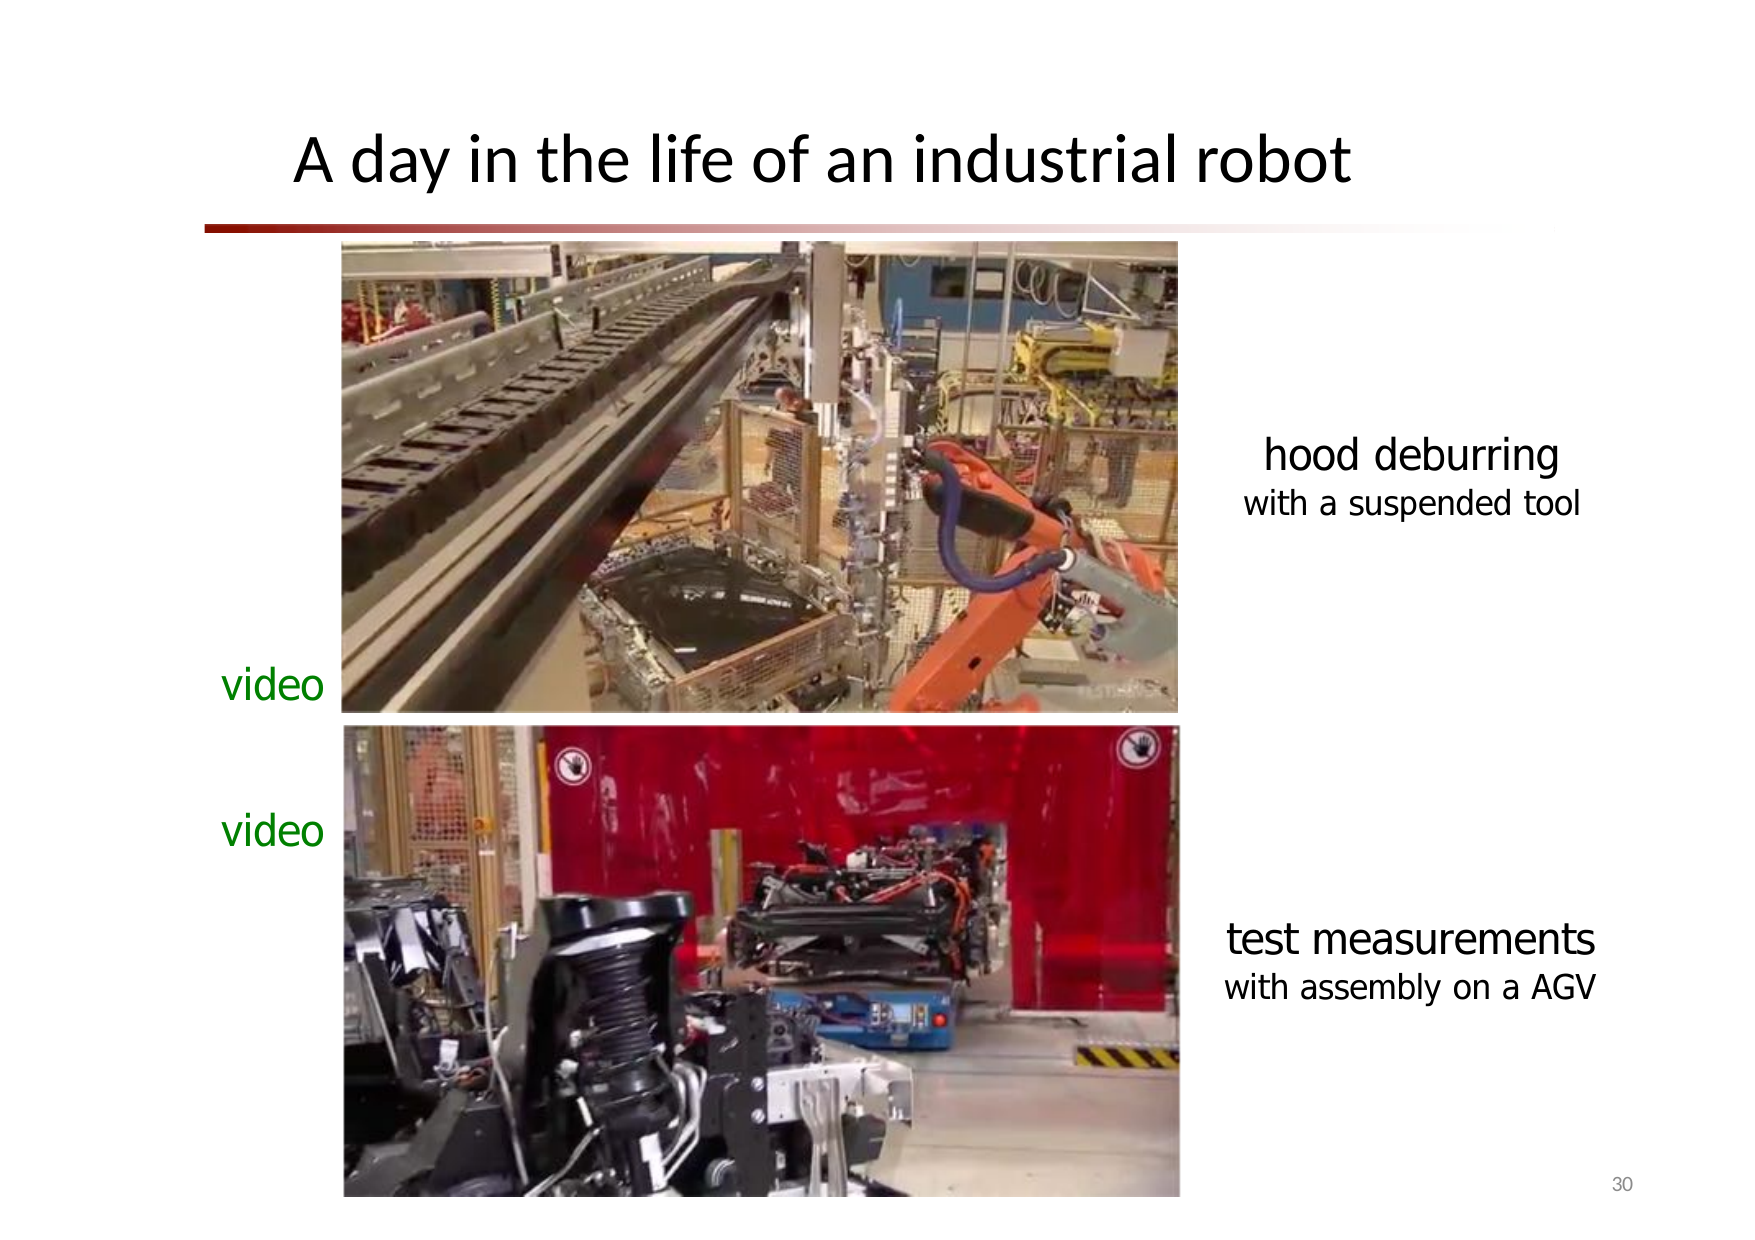

# A day in the life of an industrial robot

hood deburring
with a suspended tool
video  video

test measurements
with assembly on a AGV
Robotics 1
30